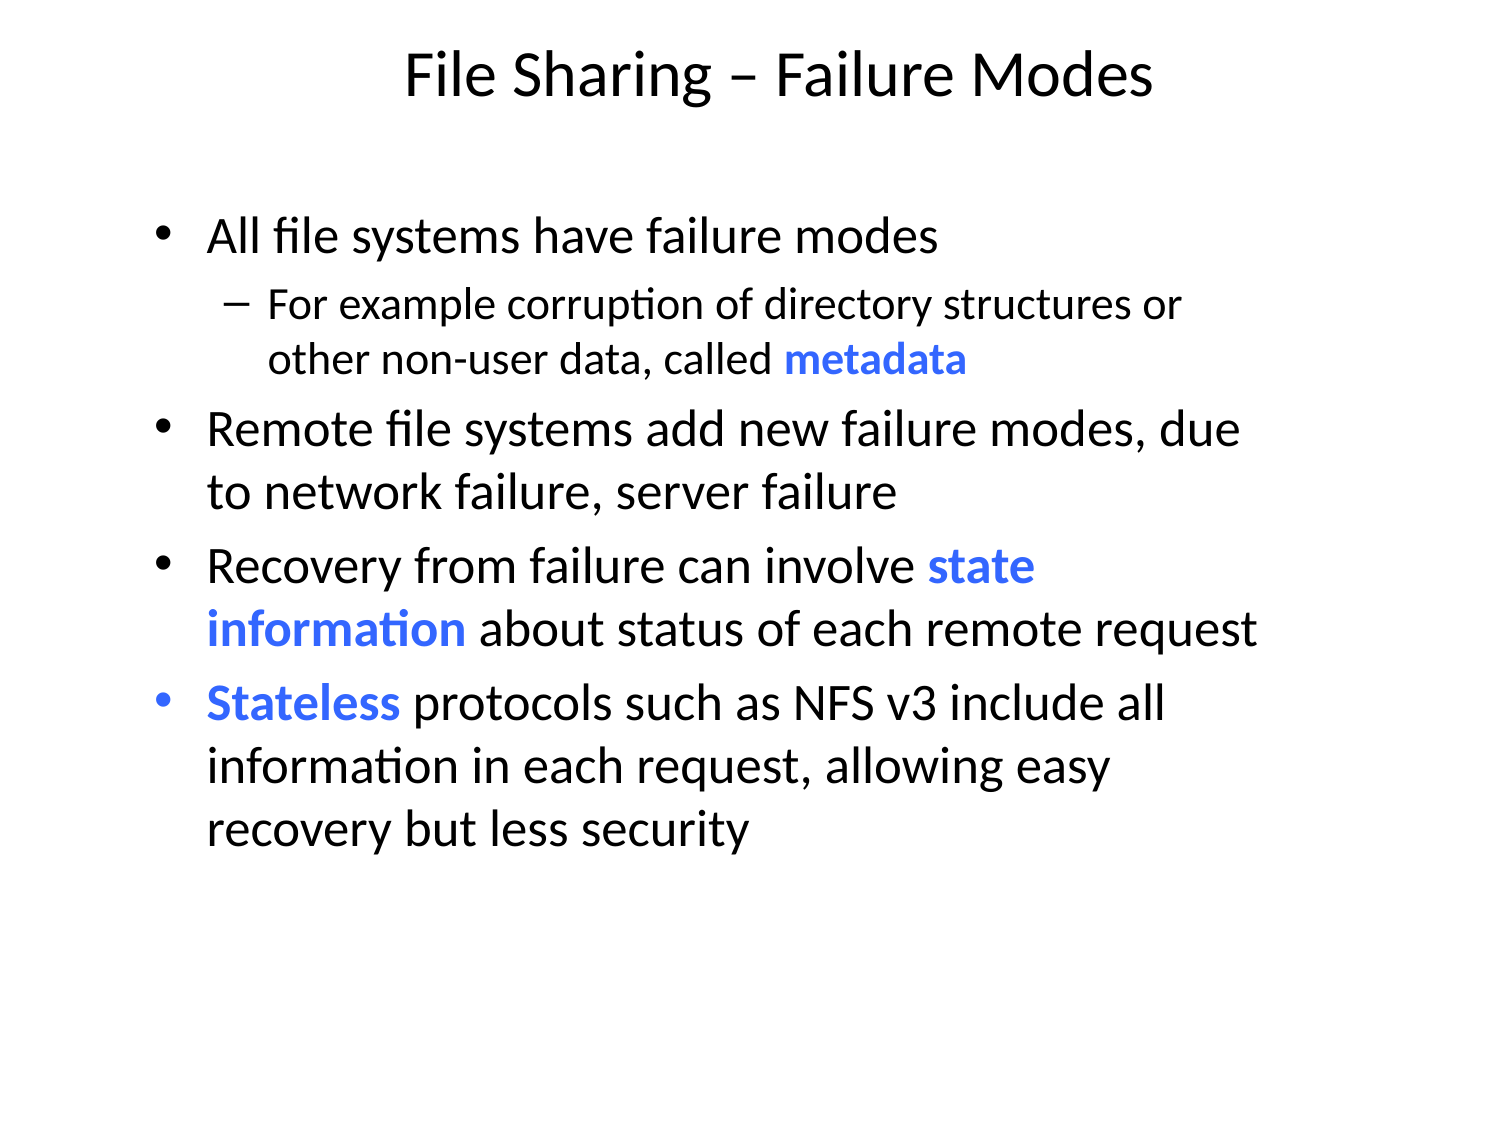

# File Sharing – Failure Modes
All file systems have failure modes
For example corruption of directory structures or other non-user data, called metadata
Remote file systems add new failure modes, due to network failure, server failure
Recovery from failure can involve state information about status of each remote request
Stateless protocols such as NFS v3 include all information in each request, allowing easy recovery but less security